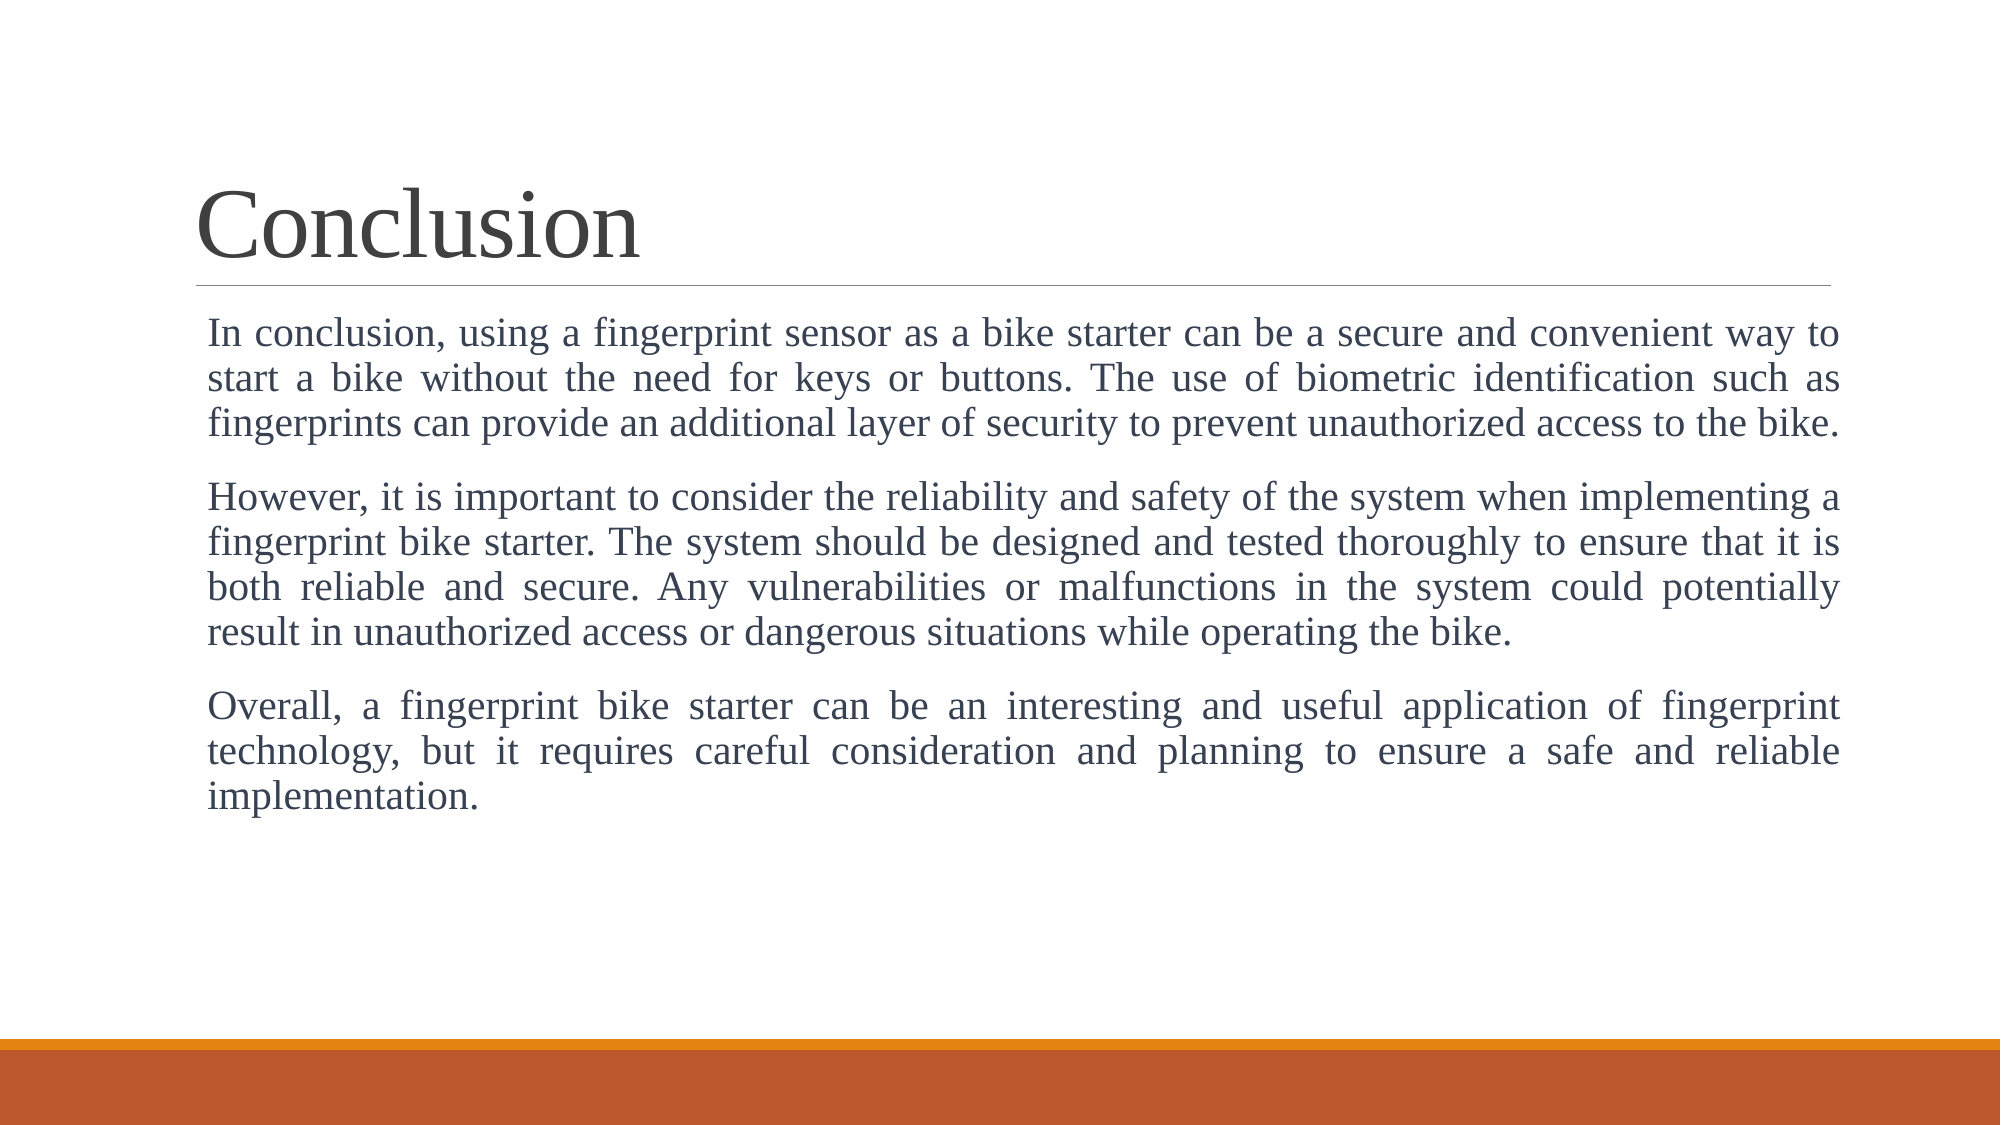

# Conclusion
In conclusion, using a fingerprint sensor as a bike starter can be a secure and convenient way to start a bike without the need for keys or buttons. The use of biometric identification such as fingerprints can provide an additional layer of security to prevent unauthorized access to the bike.
However, it is important to consider the reliability and safety of the system when implementing a fingerprint bike starter. The system should be designed and tested thoroughly to ensure that it is both reliable and secure. Any vulnerabilities or malfunctions in the system could potentially result in unauthorized access or dangerous situations while operating the bike.
Overall, a fingerprint bike starter can be an interesting and useful application of fingerprint technology, but it requires careful consideration and planning to ensure a safe and reliable implementation.